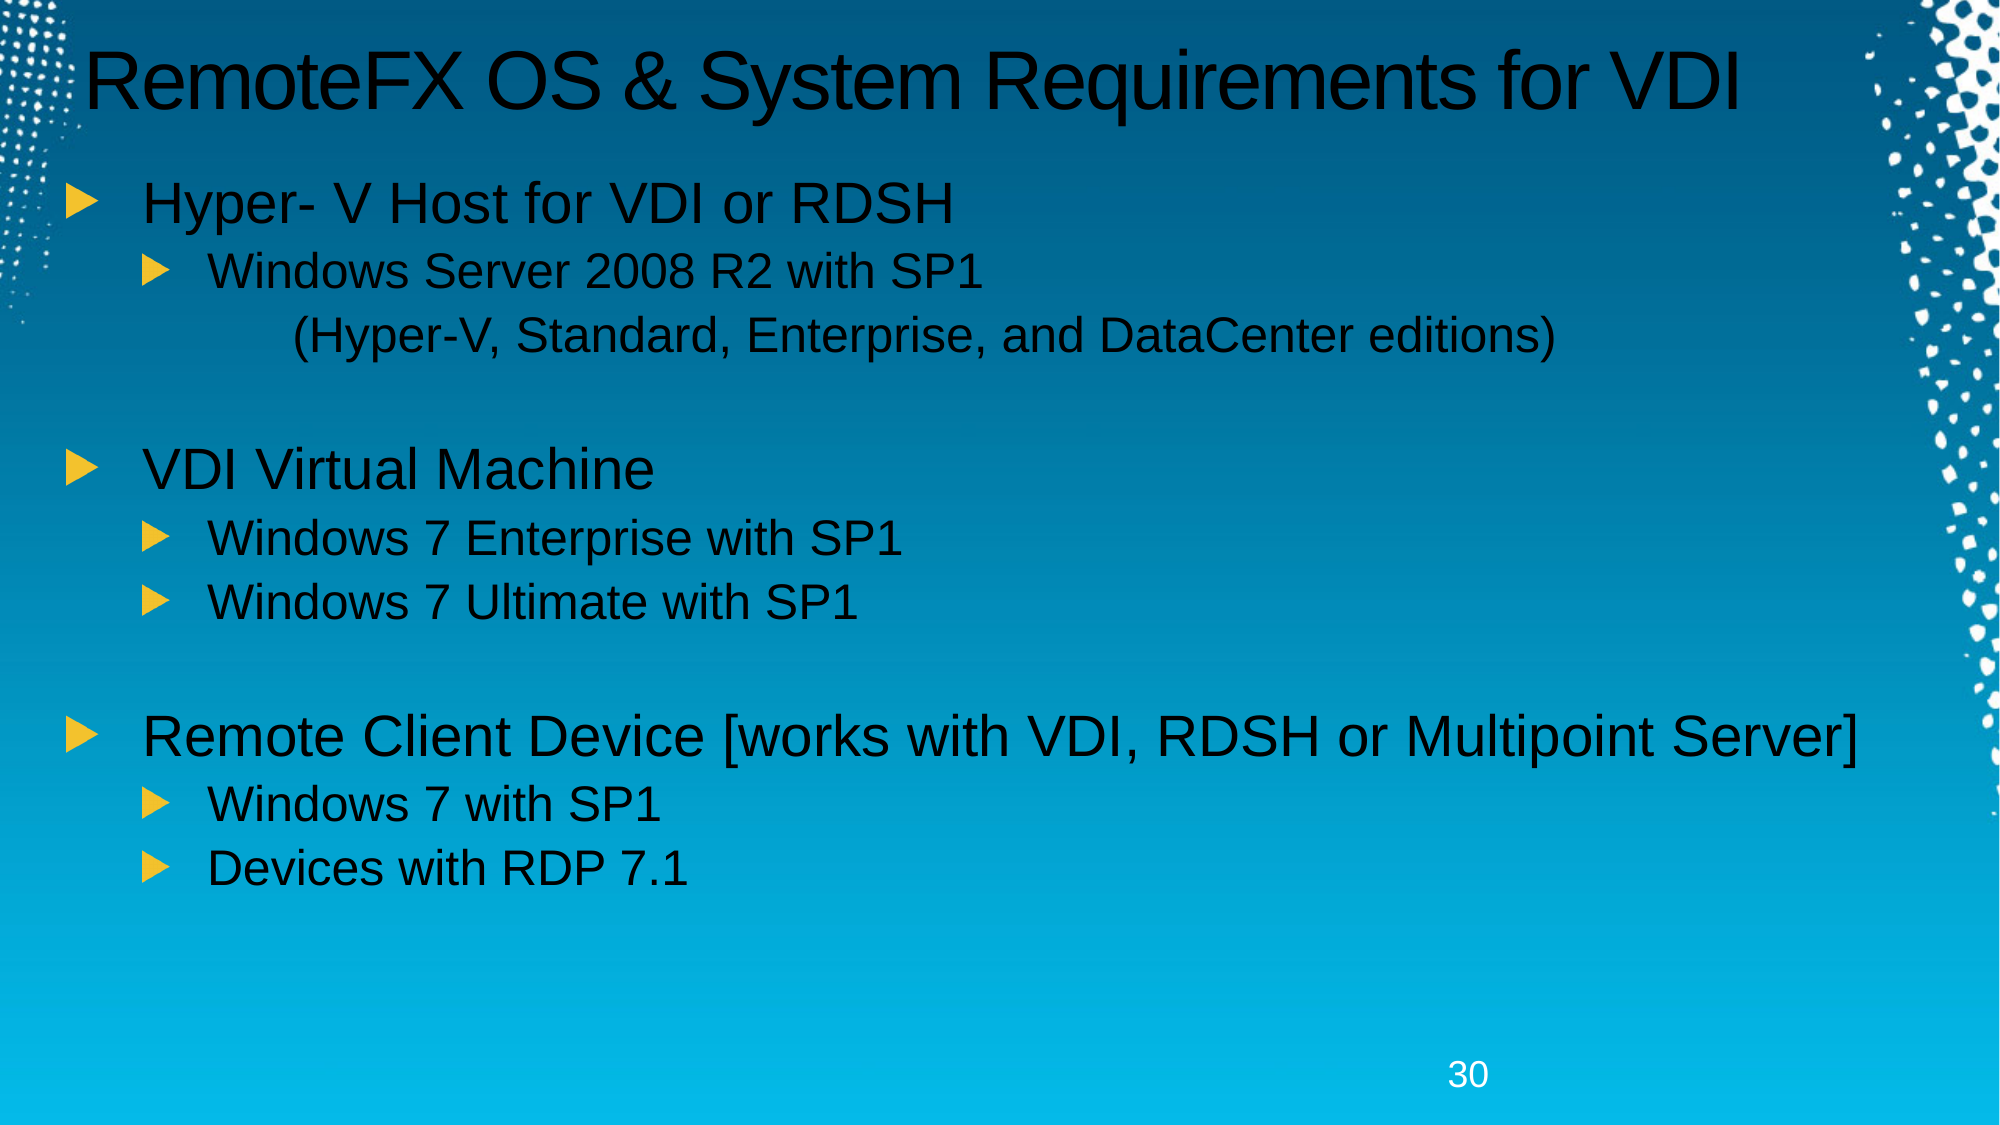

# RemoteFX OS & System Requirements for VDI
Hyper- V Host for VDI or RDSH
Windows Server 2008 R2 with SP1
	(Hyper-V, Standard, Enterprise, and DataCenter editions)

VDI Virtual Machine
Windows 7 Enterprise with SP1
Windows 7 Ultimate with SP1

Remote Client Device [works with VDI, RDSH or Multipoint Server]
Windows 7 with SP1
Devices with RDP 7.1
30